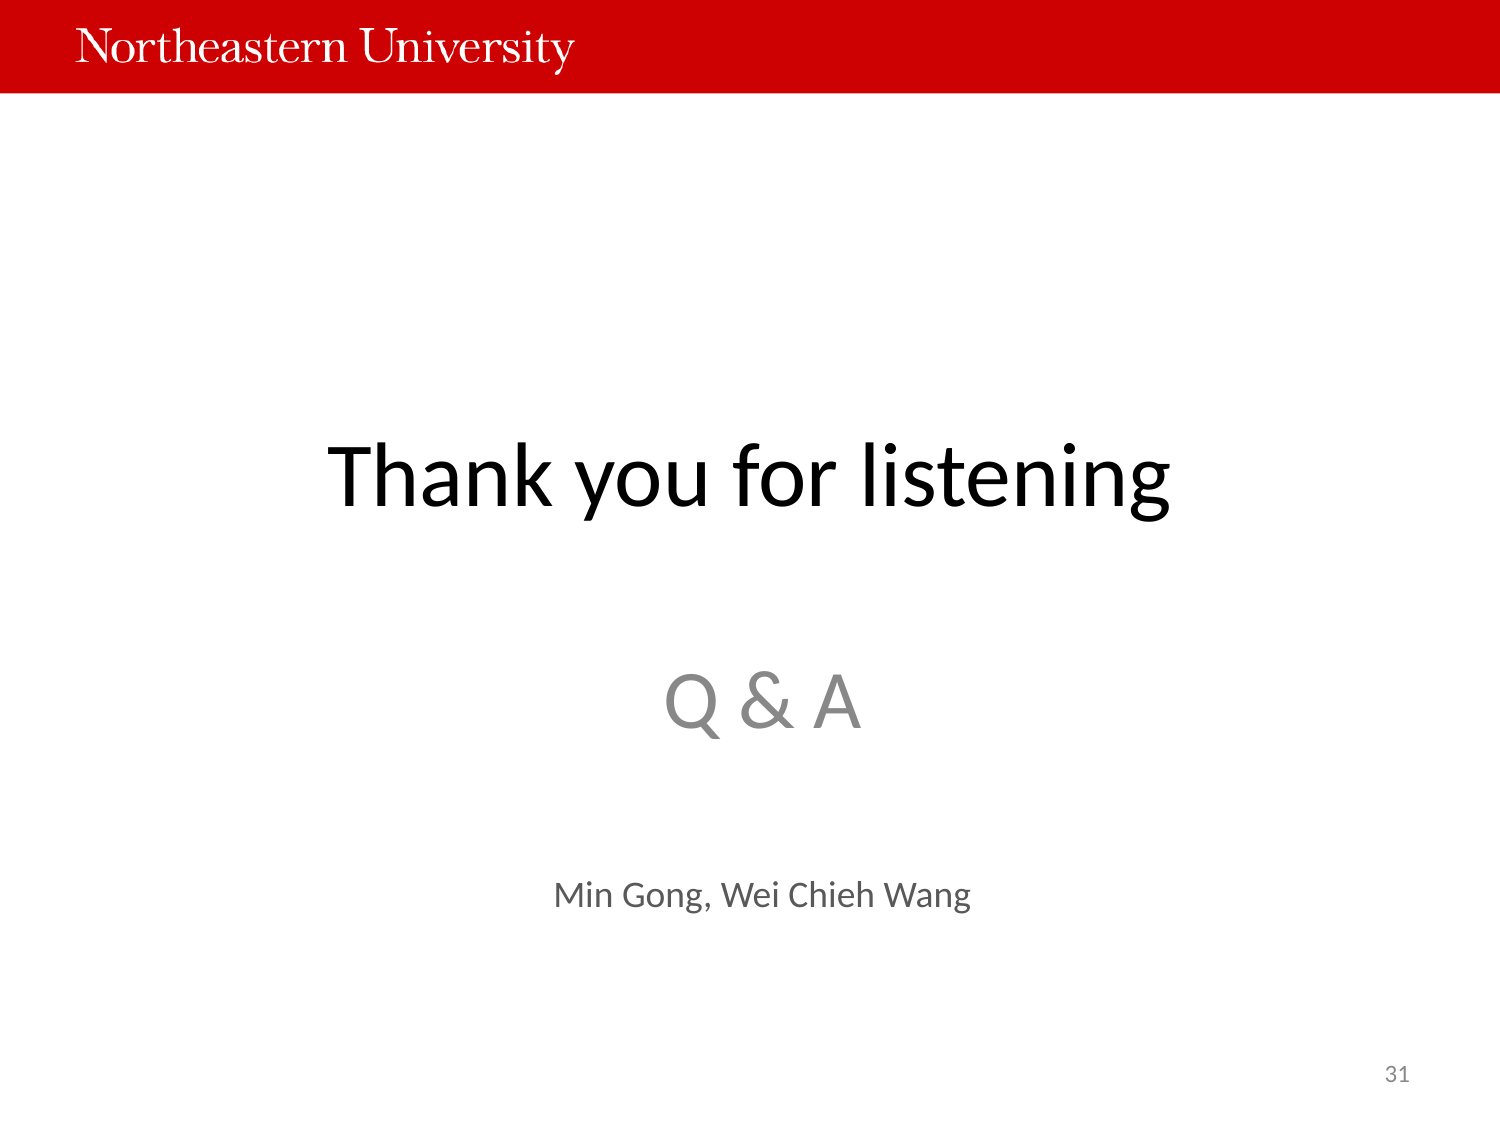

# Thank you for listening
Q & A

Min Gong, Wei Chieh Wang
31